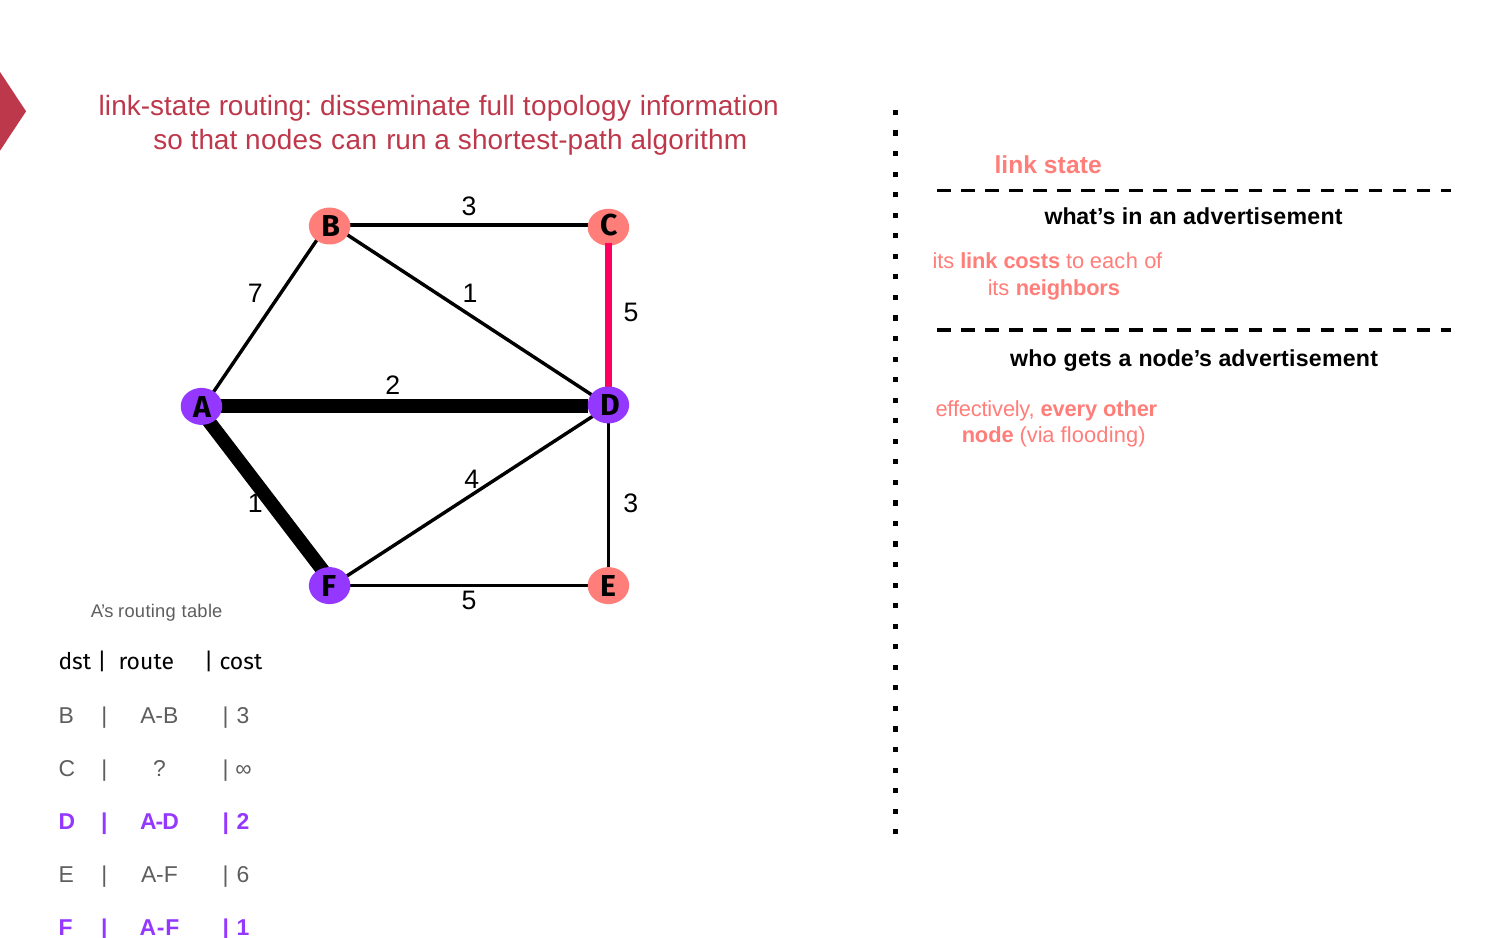

# link-state routing: disseminate full topology information  so that nodes can run a shortest-path algorithm

link state
3

what’s in an advertisement
C
B

its link costs to each of  its neighbors
7
1
5

who gets a node’s advertisement
2
D
A

effectively, every other  node (via flooding)
4
1
3
F
E

5
A’s routing table
| dst | route | cost |  |  |  |  |
| --- | --- | --- | --- | --- |
| B | | | A-B | | | 3 |
| C | | | ? | | | ∞ |
| D | | | A-D | | | 2 |
| E | | | A-F | | | 6 |
| F | | | A-F | | | 1 |